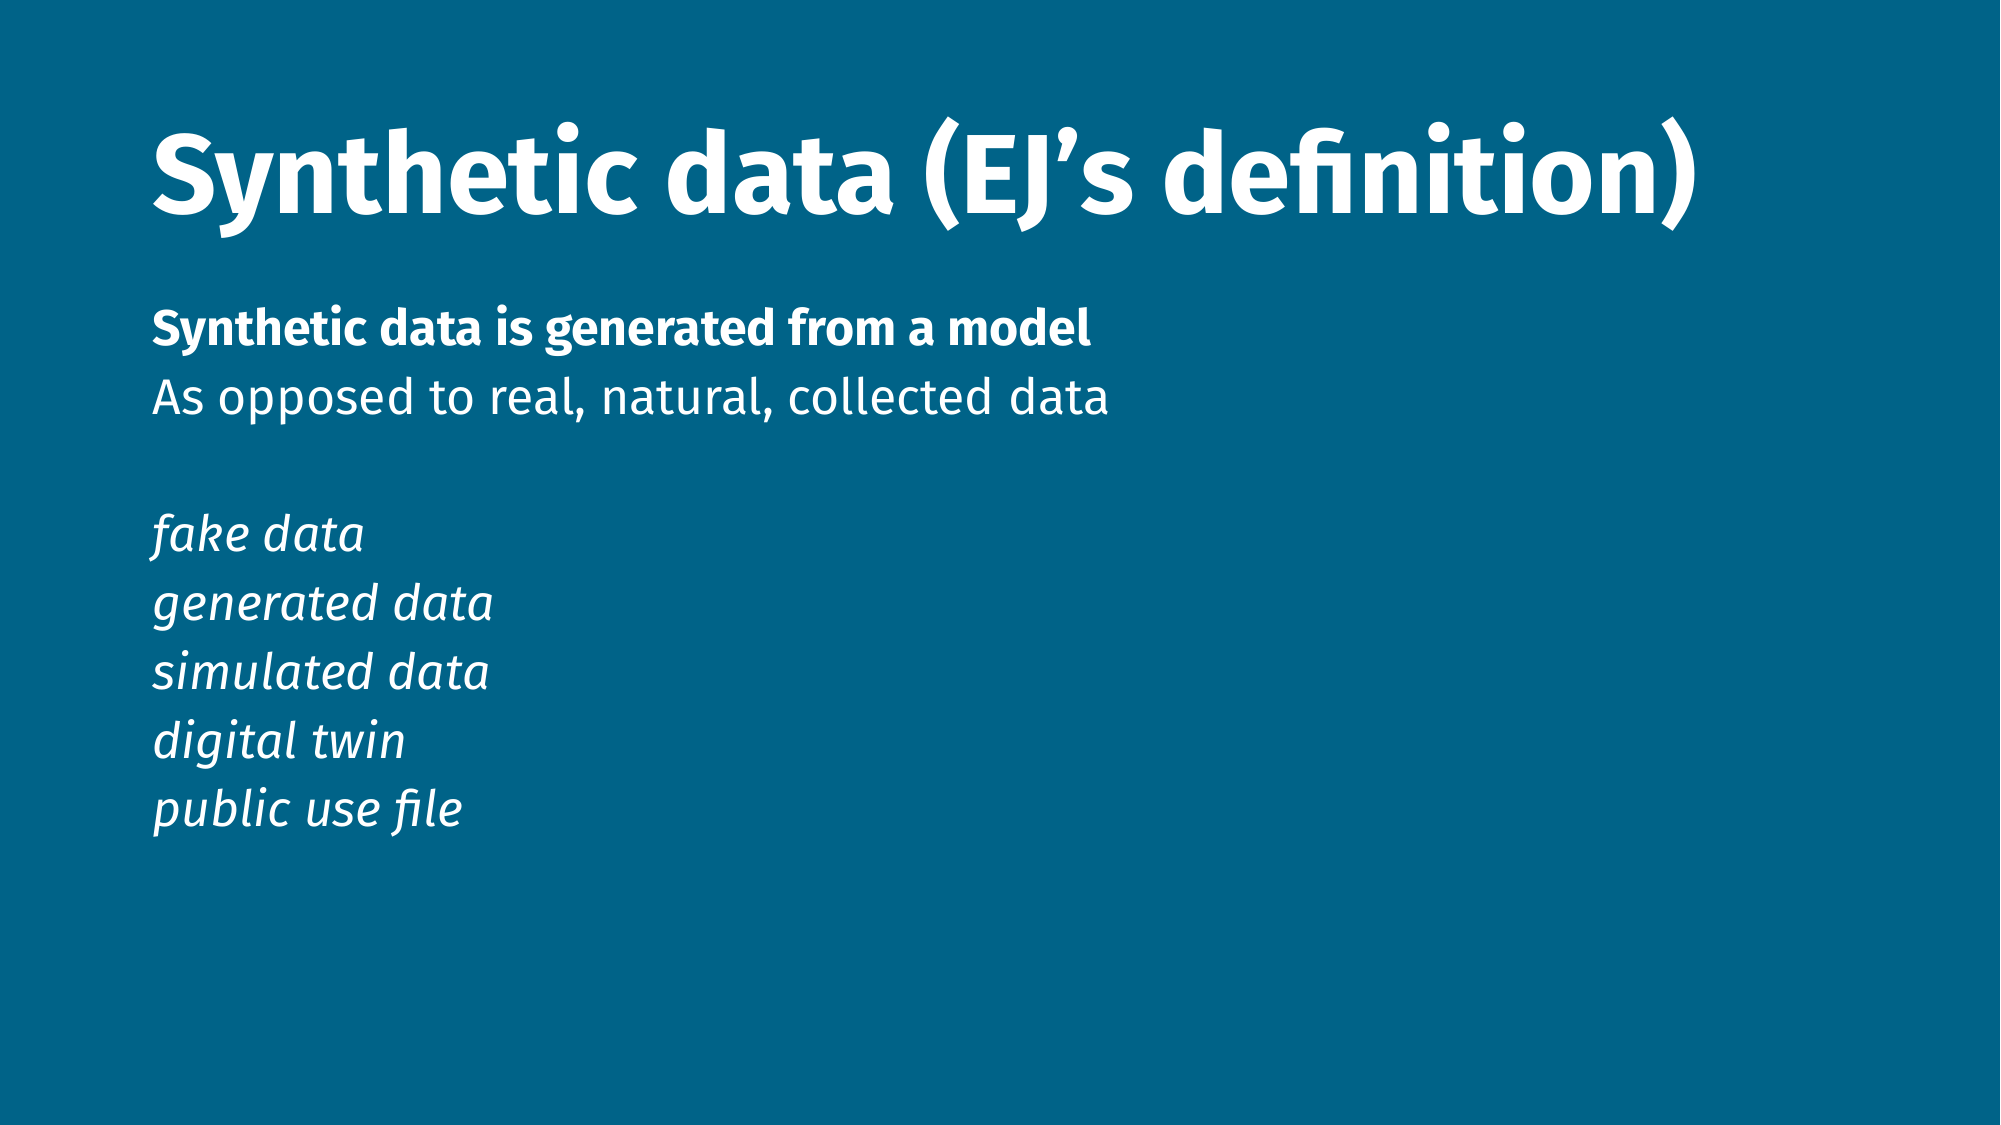

# Synthetic data (EJ’s definition)
Synthetic data is generated from a model
As opposed to real, natural, collected data

fake data
generated data
simulated data
digital twin
public use file